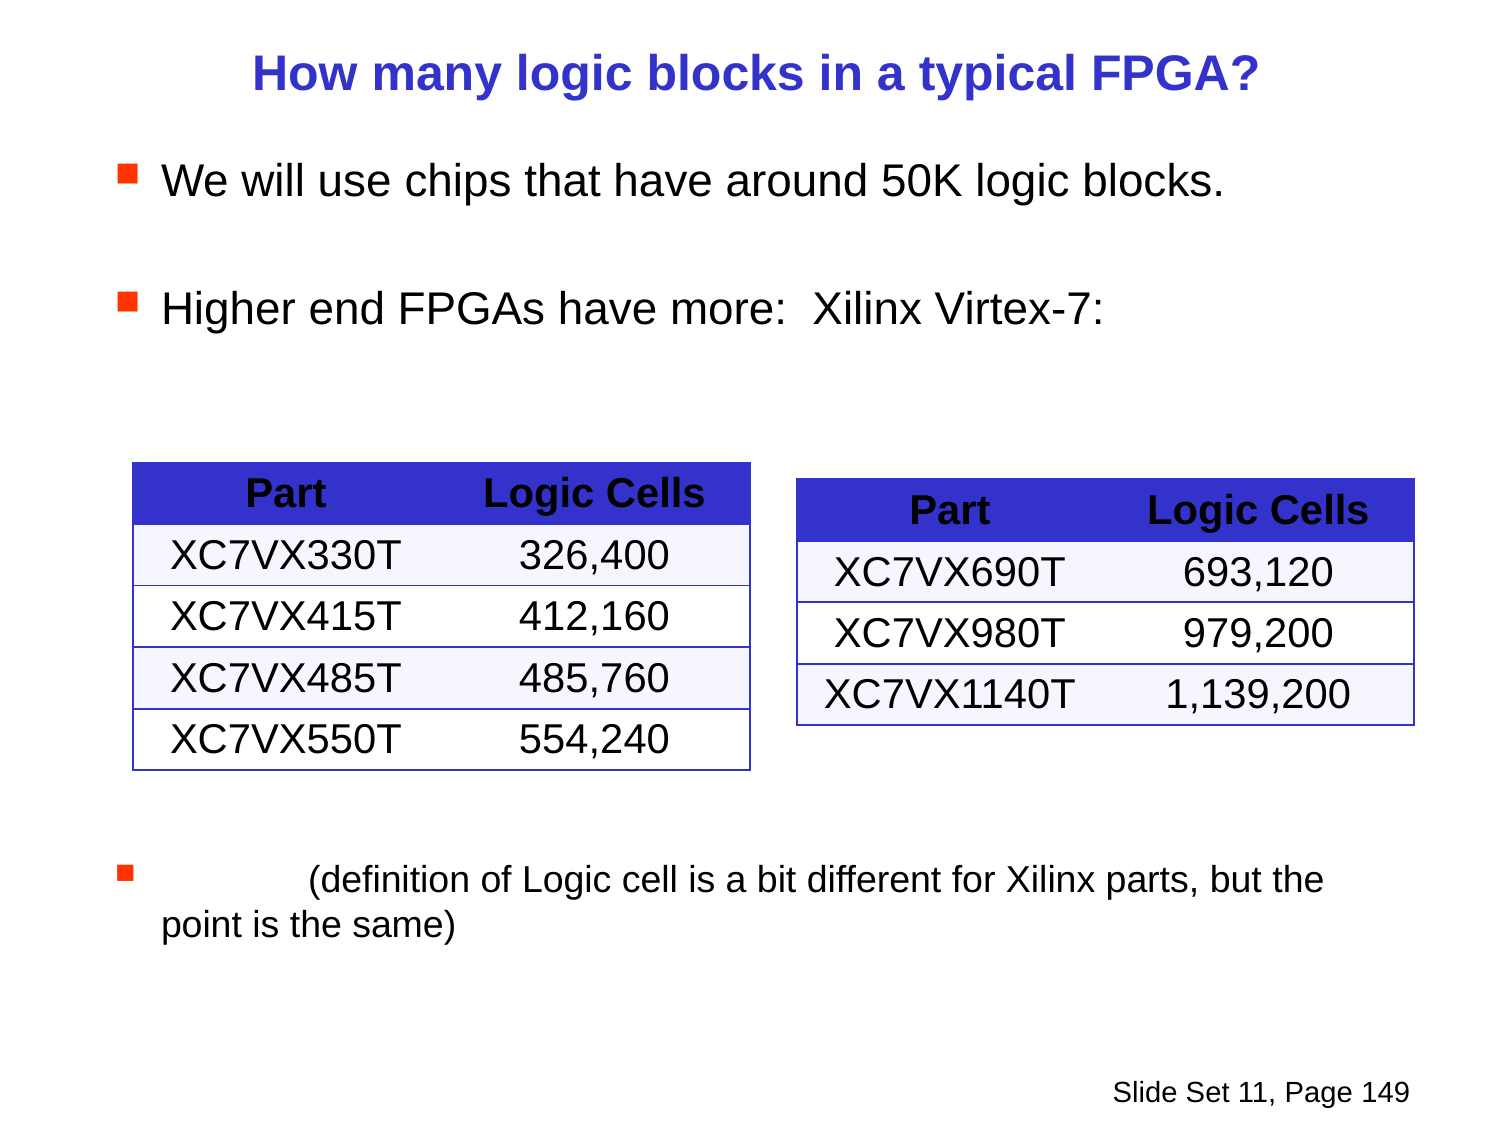

How many logic blocks in a typical FPGA?
We will use chips that have around 50K logic blocks.

Higher end FPGAs have more:  Xilinx Virtex-7:

              (definition of Logic cell is a bit different for Xilinx parts, but the point is the same)

| Part | Logic Cells |
| --- | --- |
| XC7VX330T | 326,400 |
| XC7VX415T | 412,160 |
| XC7VX485T | 485,760 |
| XC7VX550T | 554,240 |
| Part | Logic Cells |
| --- | --- |
| XC7VX690T | 693,120 |
| XC7VX980T | 979,200 |
| XC7VX1140T | 1,139,200 |
Slide Set 11, Page 149